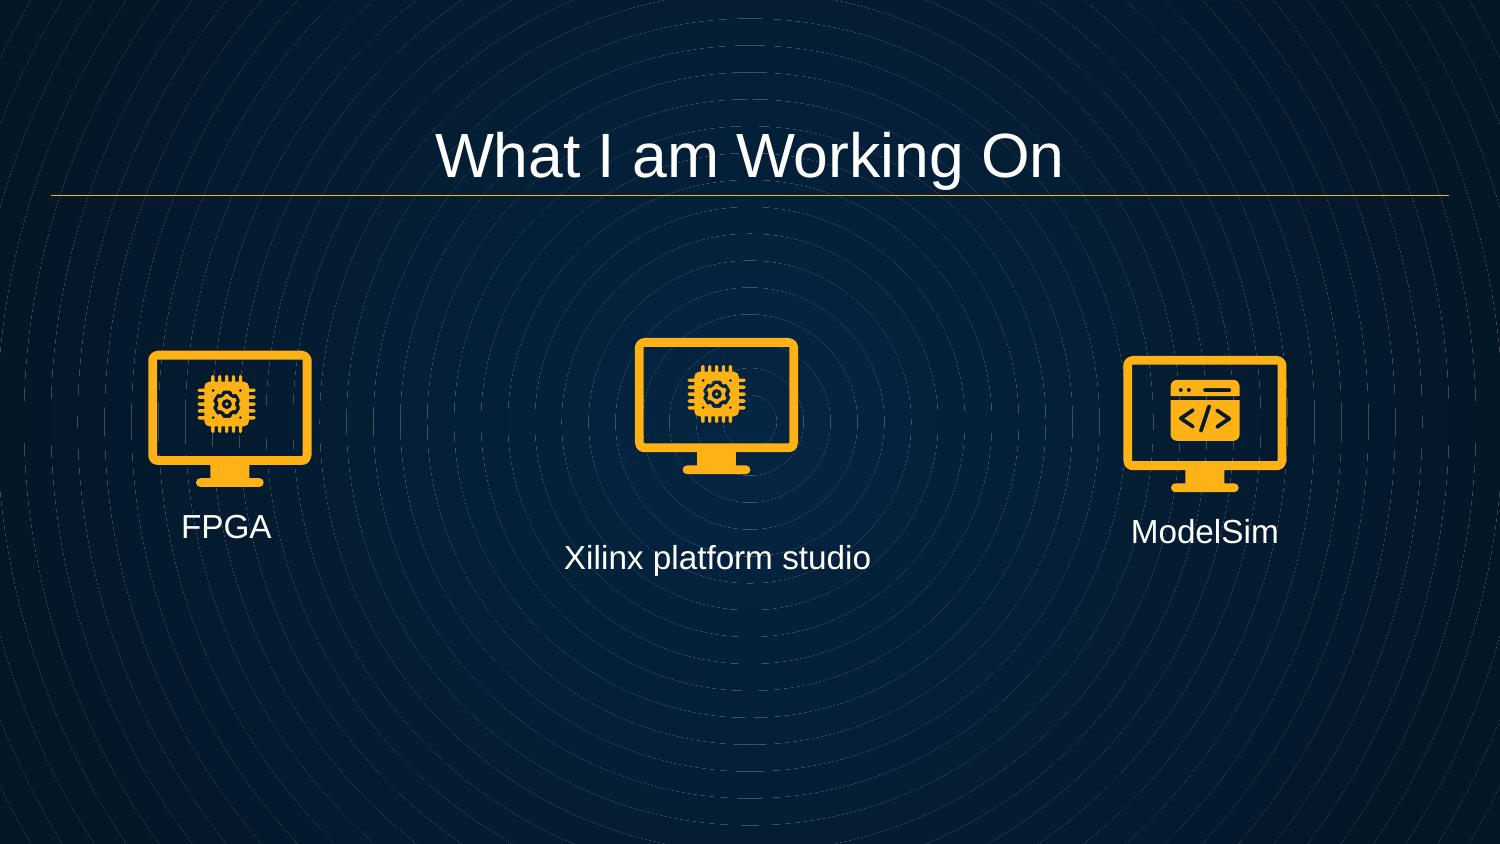

What I am Working On

ModelSim
# FPGA
Xilinx platform studio